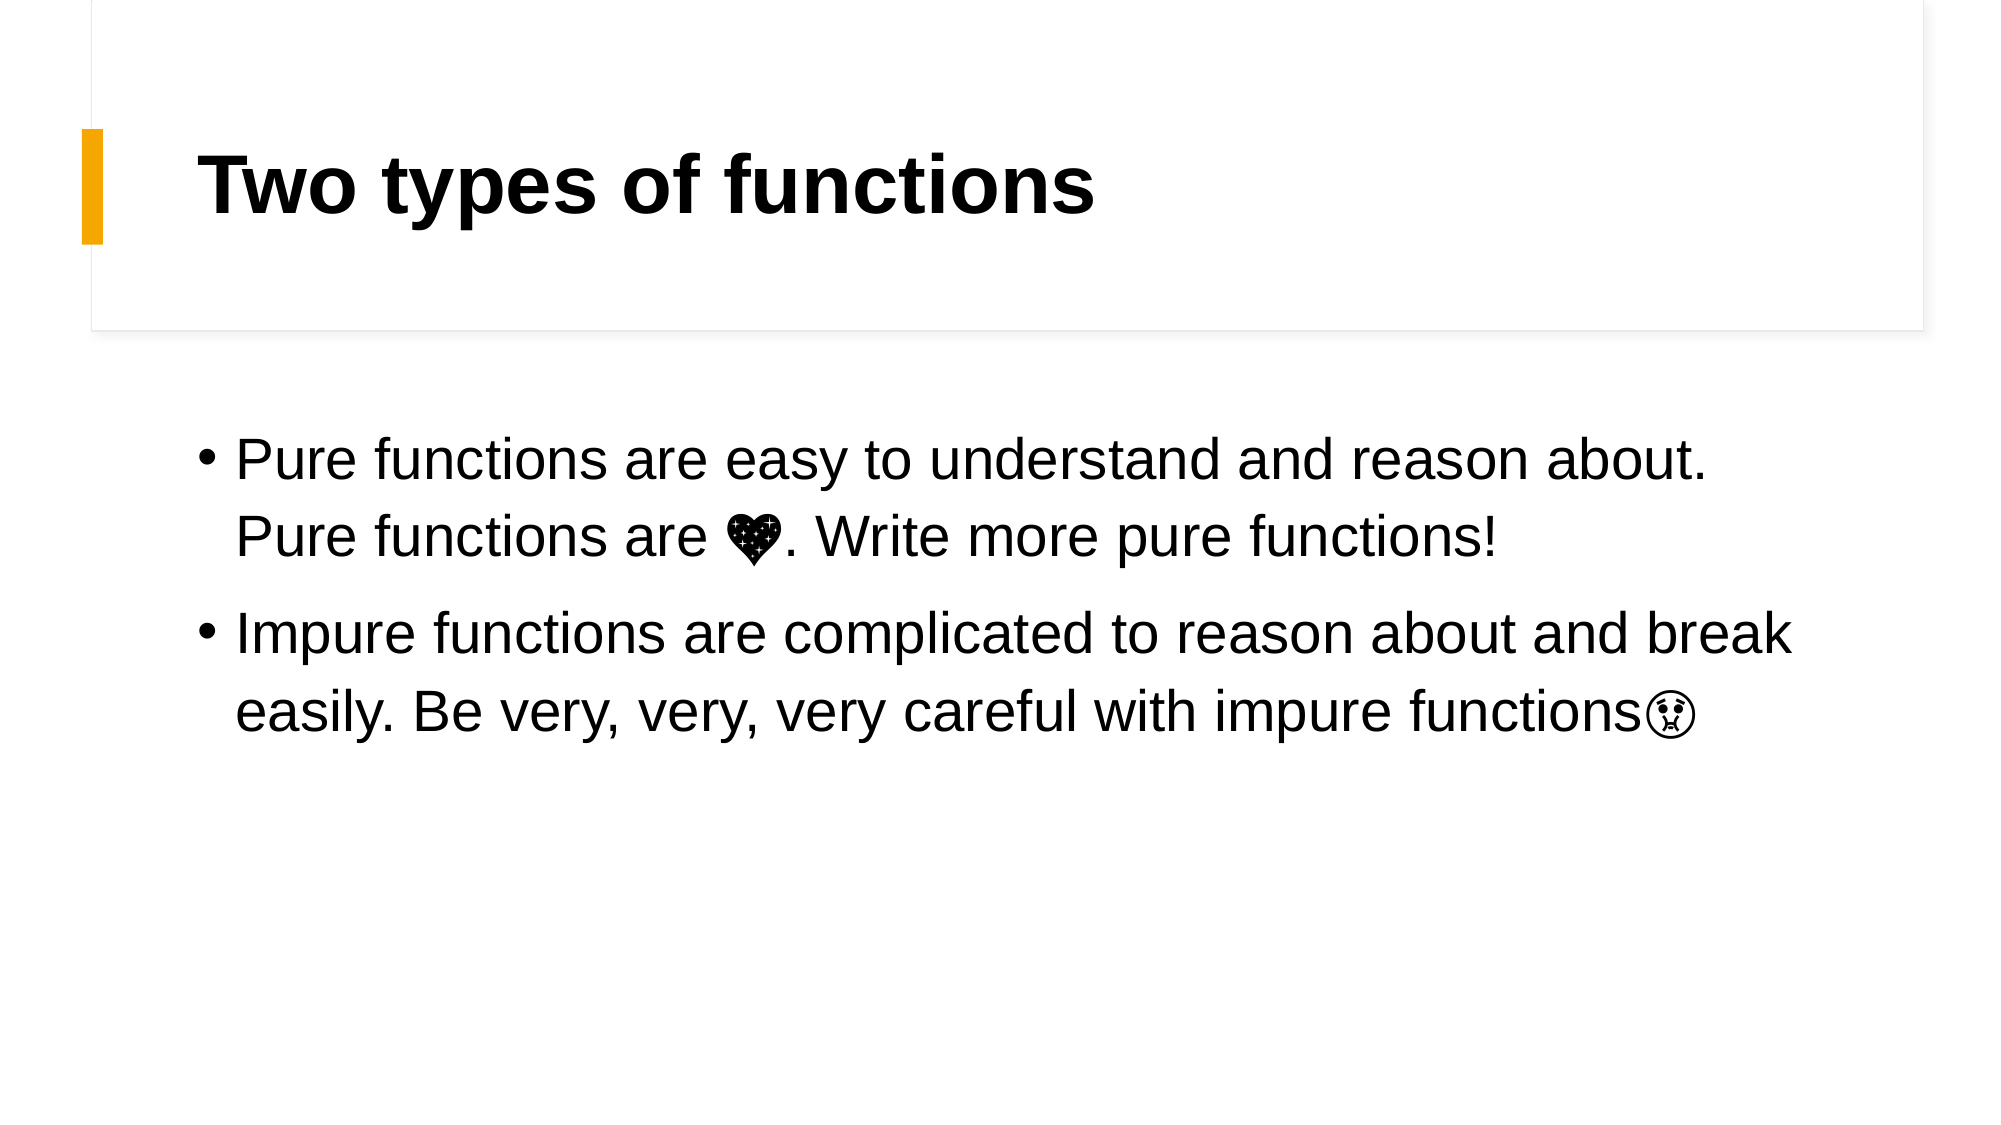

# Two types of functions
Pure functions are easy to understand and reason about. Pure functions are 💖. Write more pure functions!
Impure functions are complicated to reason about and break easily. Be very, very, very careful with impure functions🤢